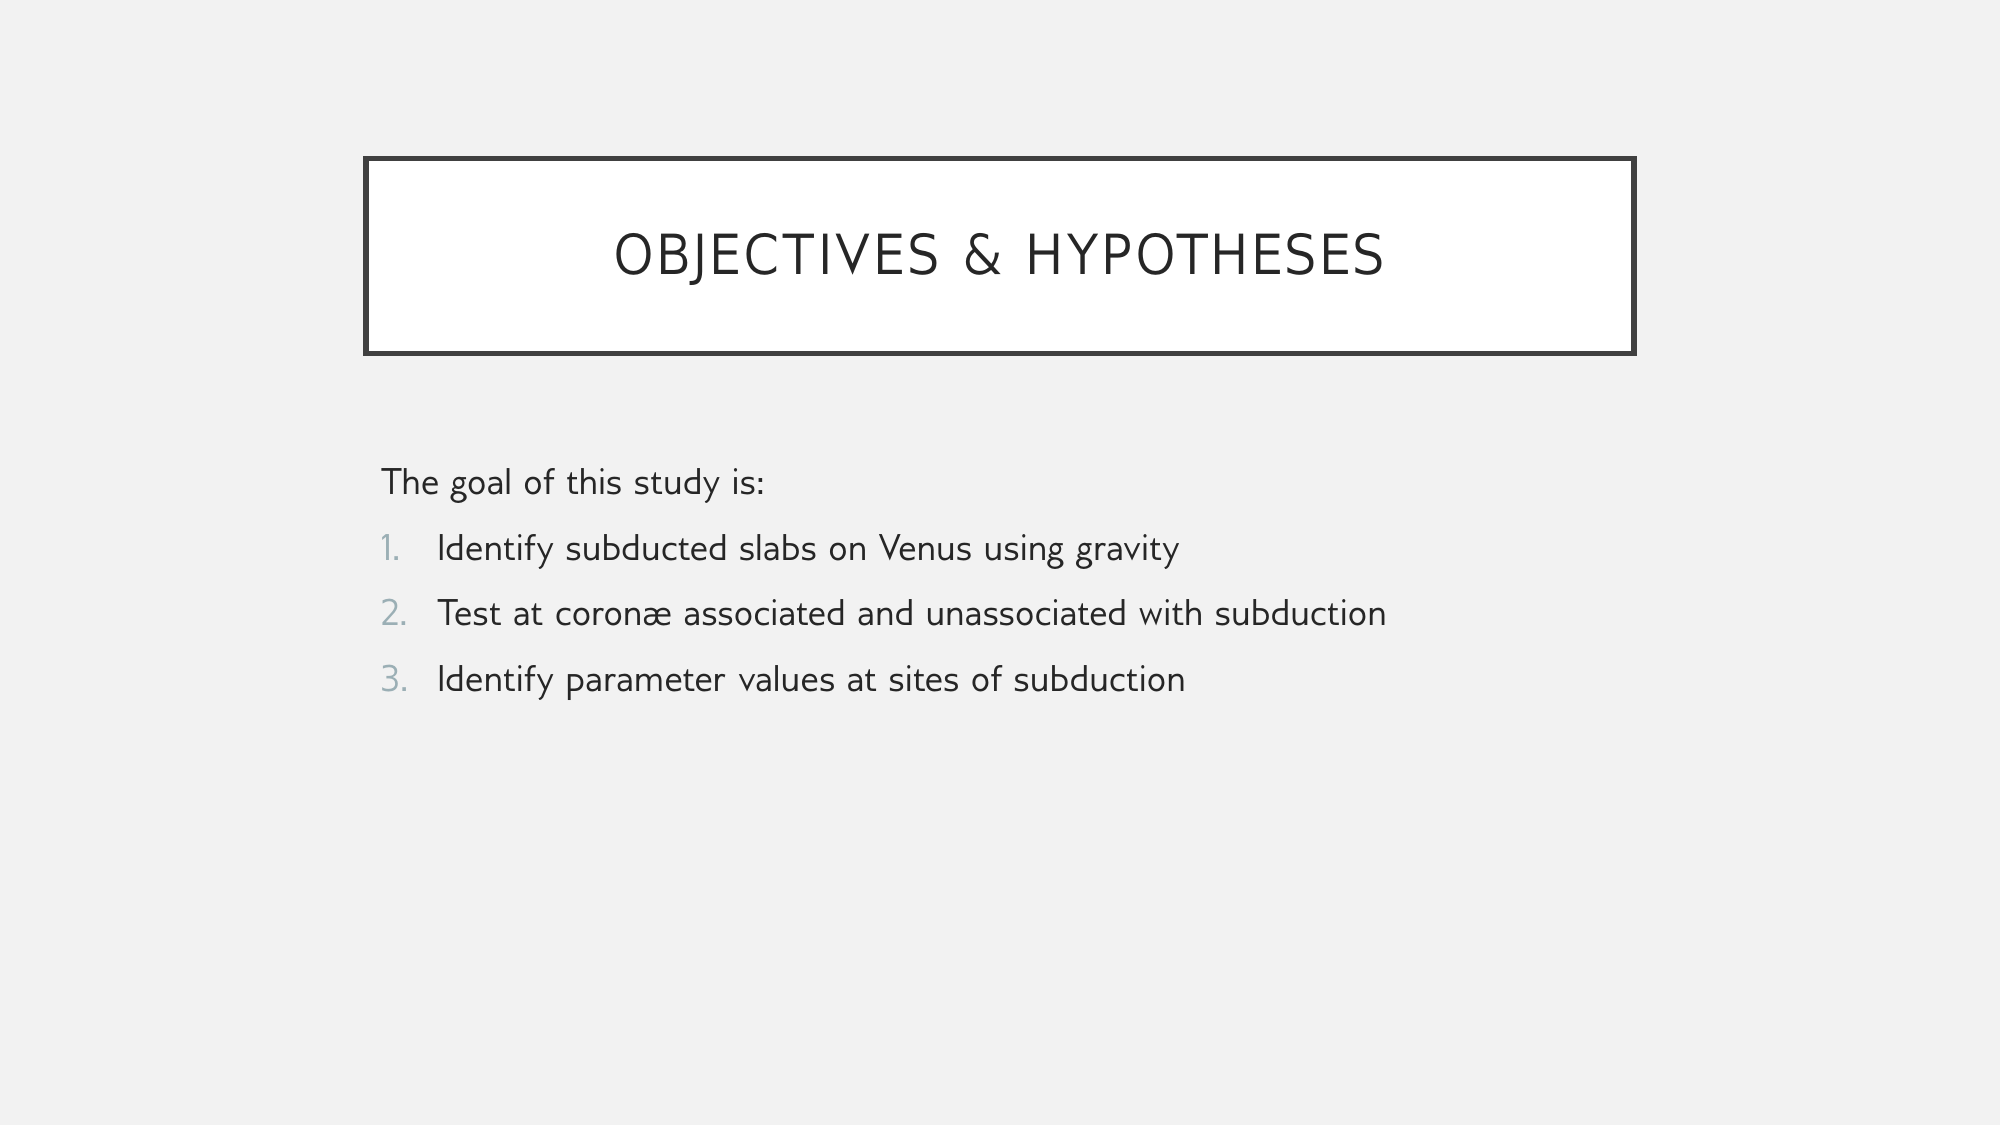

# Objectives & Hypotheses

The goal of this study is:
Identify subducted slabs on Venus using gravity
Test at coronae associated and unassociated with subduction
Identify parameter values at sites of subduction